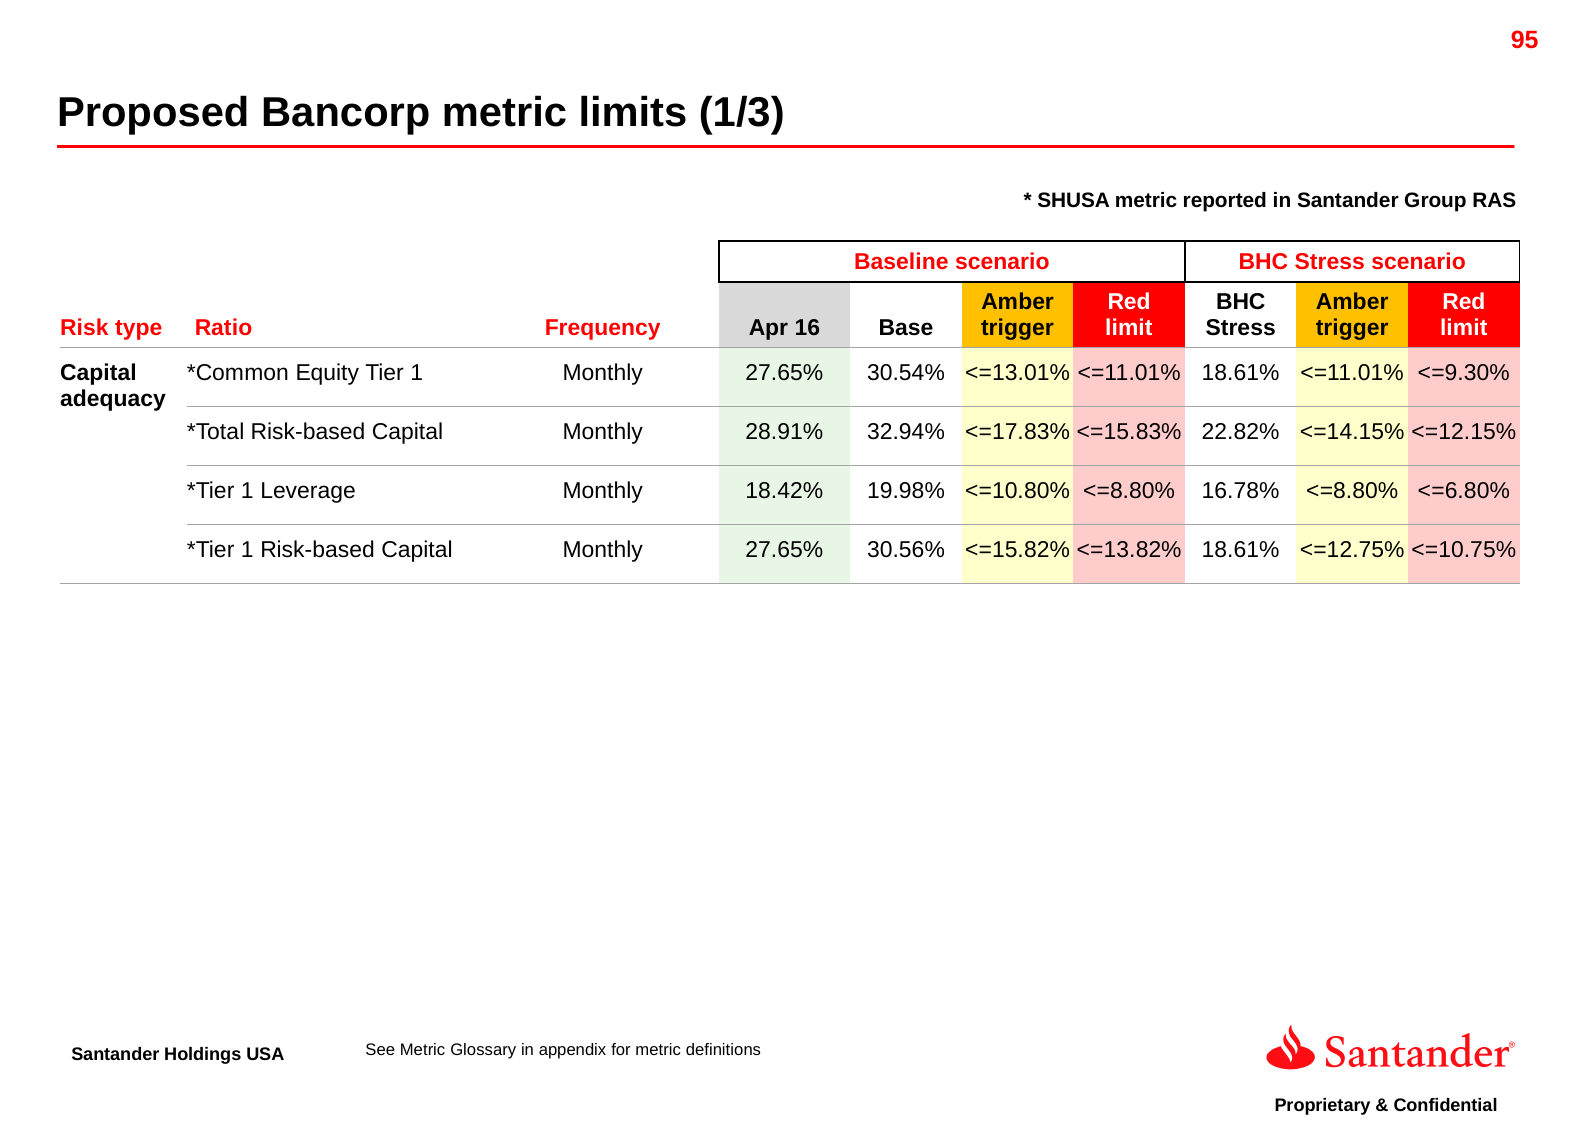

Proposed Bancorp metric limits (1/3)
* SHUSA metric reported in Santander Group RAS
|  |  |  | Baseline scenario |  |  |  | BHC Stress scenario |  |  |
| --- | --- | --- | --- | --- | --- | --- | --- | --- | --- |
| Risk type | Ratio | Frequency | Apr 16 | Base | Amber trigger | Red limit | BHC Stress | Amber trigger | Red limit |
| Capital adequacy | \*Common Equity Tier 1 | Monthly | 27.65% | 30.54% | <=13.01% | <=11.01% | 18.61% | <=11.01% | <=9.30% |
|  | \*Total Risk-based Capital | Monthly | 28.91% | 32.94% | <=17.83% | <=15.83% | 22.82% | <=14.15% | <=12.15% |
|  | \*Tier 1 Leverage | Monthly | 18.42% | 19.98% | <=10.80% | <=8.80% | 16.78% | <=8.80% | <=6.80% |
|  | \*Tier 1 Risk-based Capital | Monthly | 27.65% | 30.56% | <=15.82% | <=13.82% | 18.61% | <=12.75% | <=10.75% |
See Metric Glossary in appendix for metric definitions